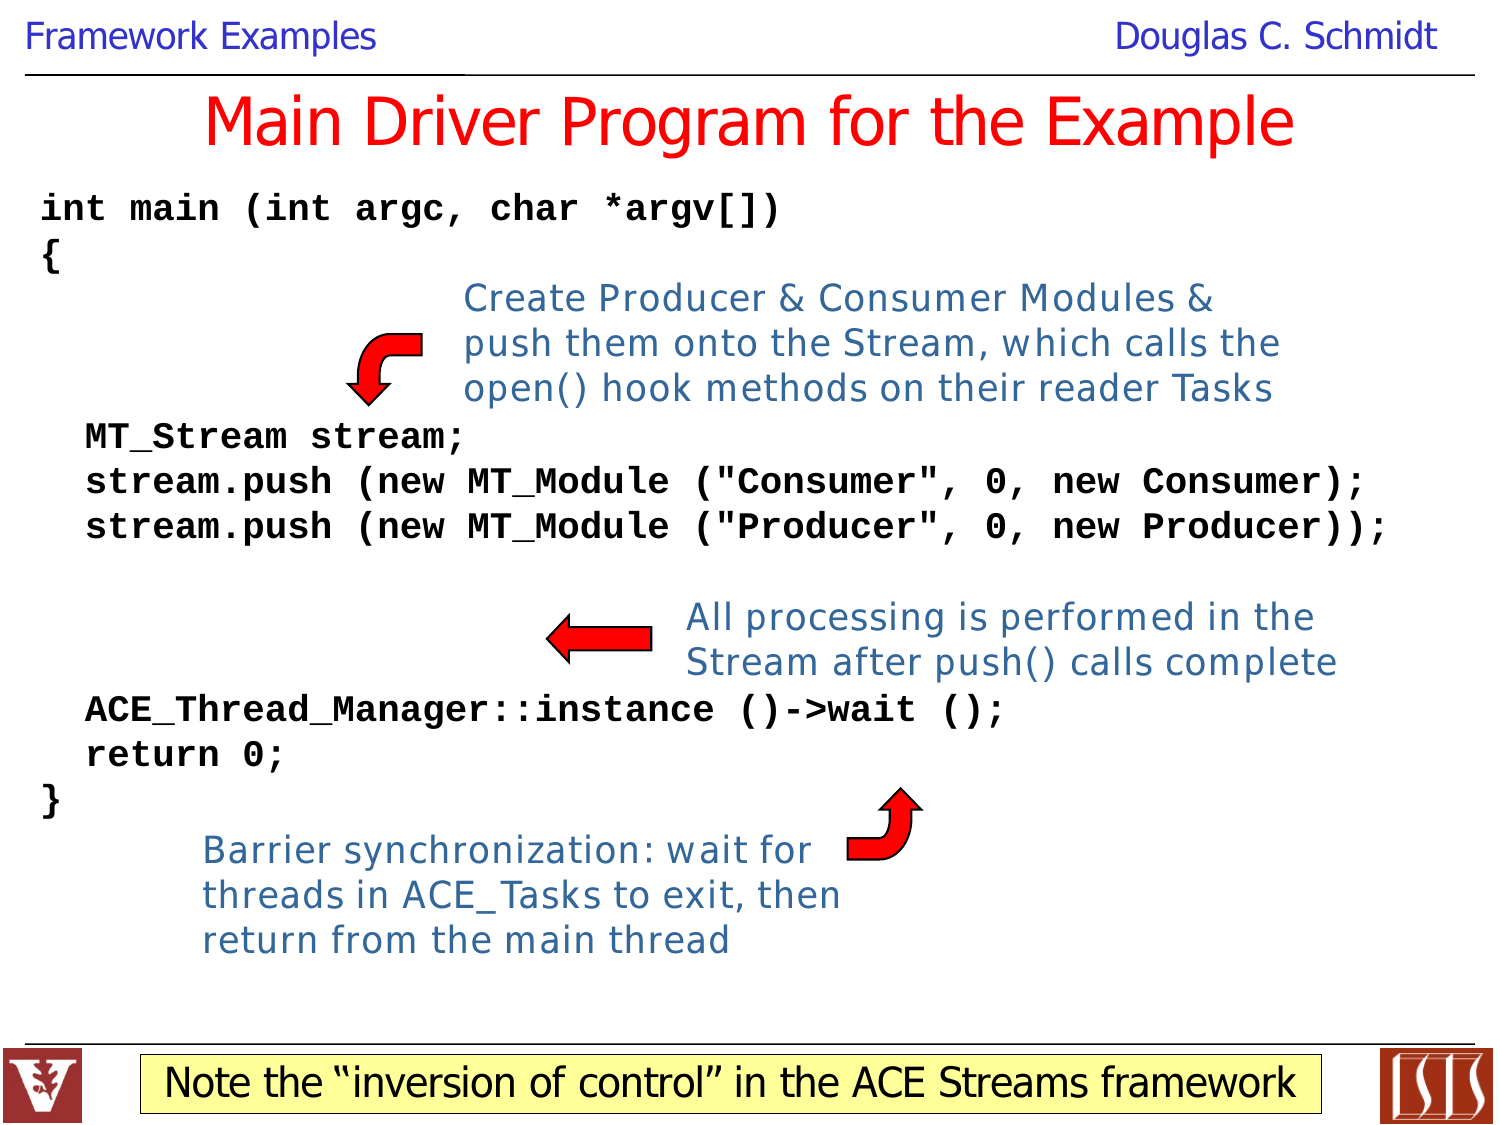

# Main Driver Program for the Example
int main (int argc, char *argv[])
{

  MT_Stream stream;
  stream.push (new MT_Module ("Consumer", 0, new Consumer);
  stream.push (new MT_Module ("Producer", 0, new Producer));

  ACE_Thread_Manager::instance ()->wait ();
  return 0;
}
Create Producer & Consumer Modules & push them onto the Stream, which calls the open() hook methods on their reader Tasks

All processing is performed in the Stream after push() calls complete

Barrier synchronization: wait for threads in ACE_Tasks to exit, then return from the main thread
Note the “inversion of control” in the ACE Streams framework